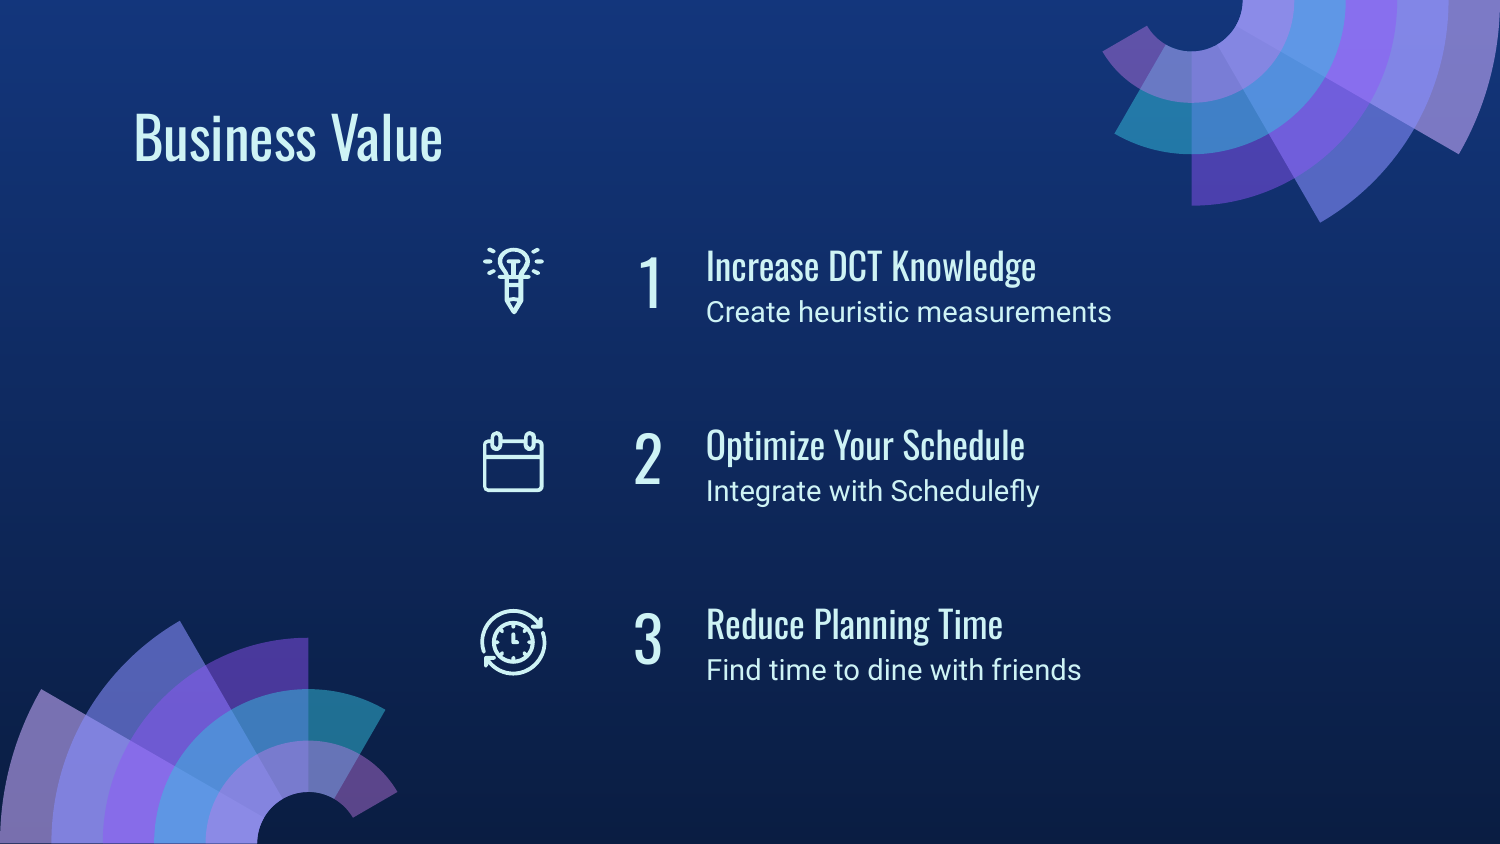

# Business Value
Increase DCT Knowledge
1

Create heuristic measurements
2
Optimize Your Schedule

Integrate with Schedulefly
3
Reduce Planning Time

Find time to dine with friends